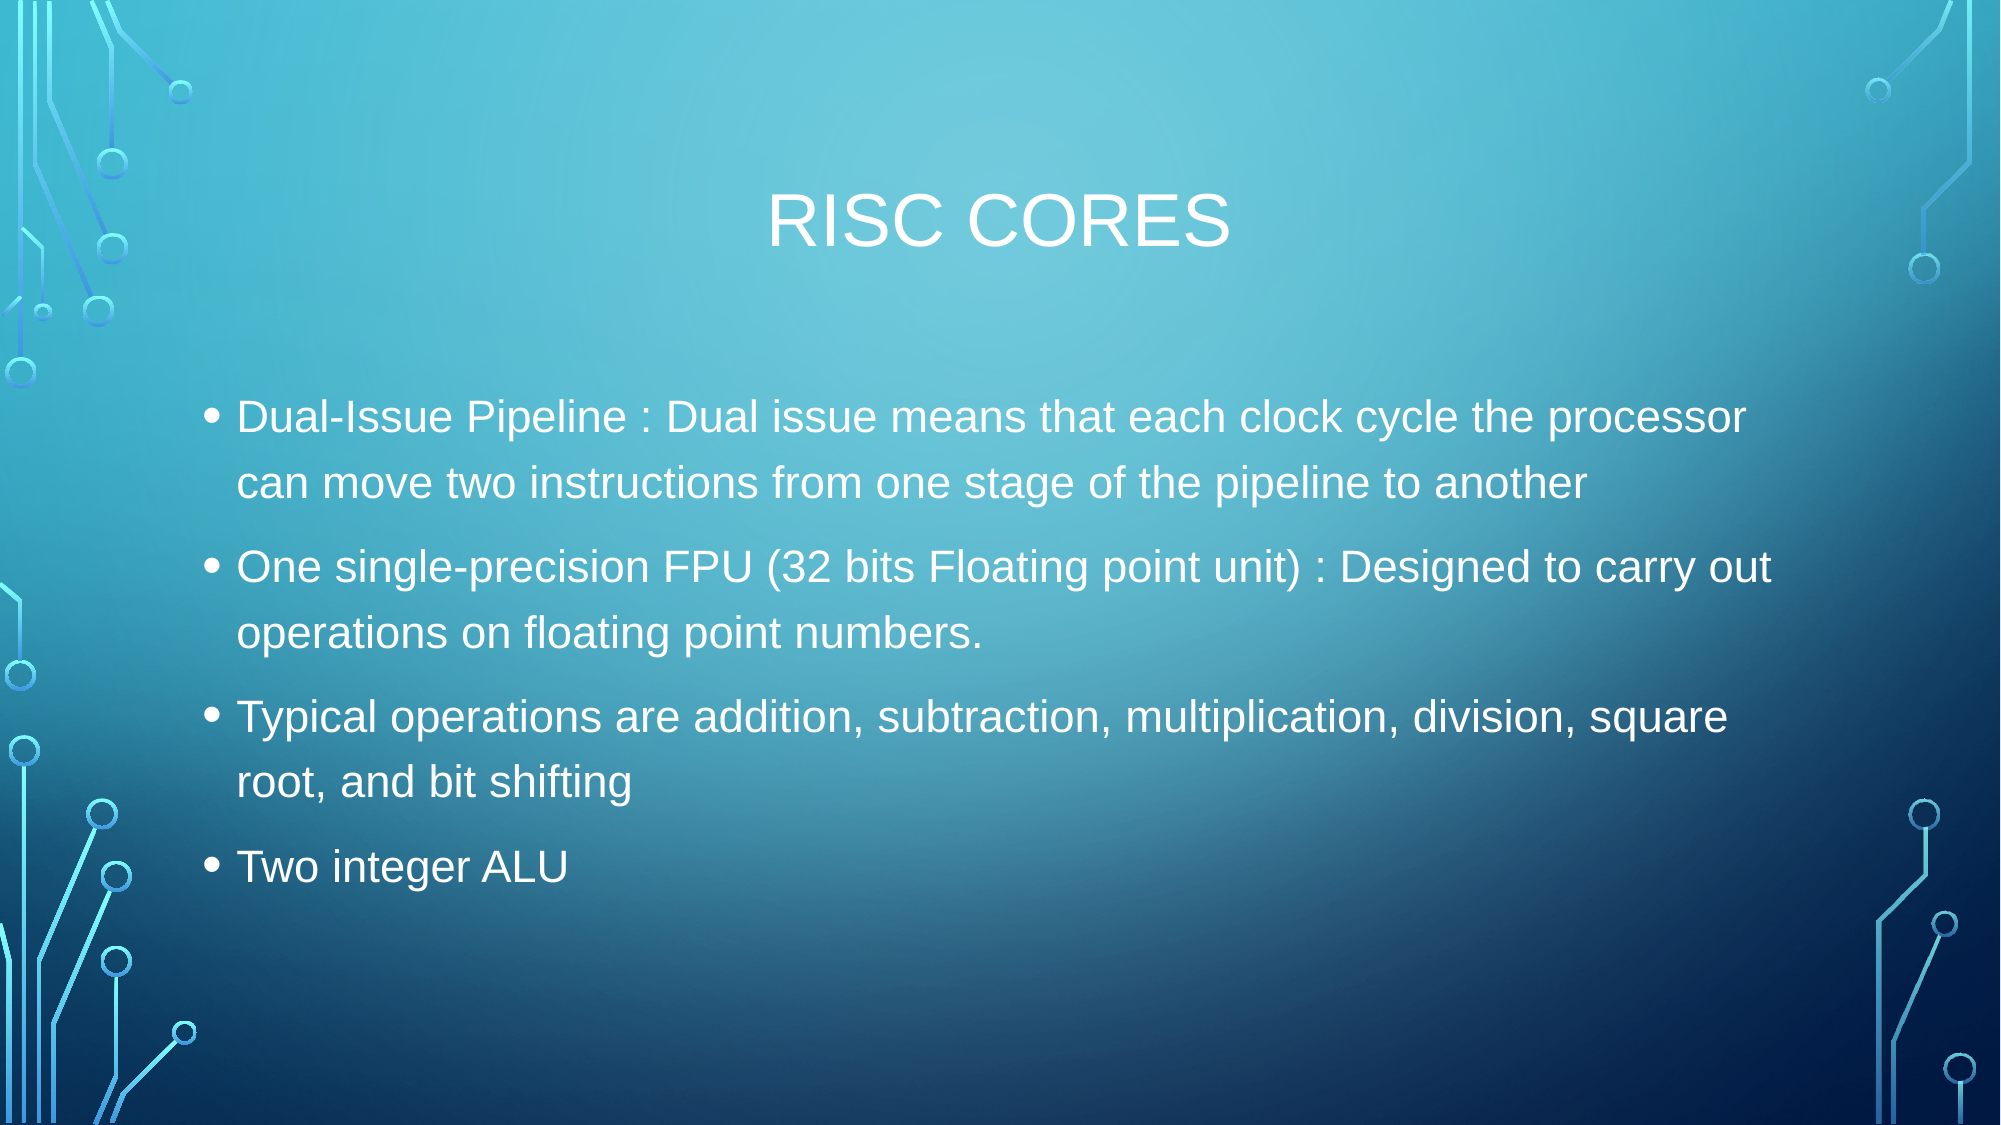

# RISC Cores
Dual-Issue Pipeline : Dual issue means that each clock cycle the processor can move two instructions from one stage of the pipeline to another
One single-precision FPU (32 bits Floating point unit) : Designed to carry out operations on floating point numbers.
Typical operations are addition, subtraction, multiplication, division, square root, and bit shifting
Two integer ALU